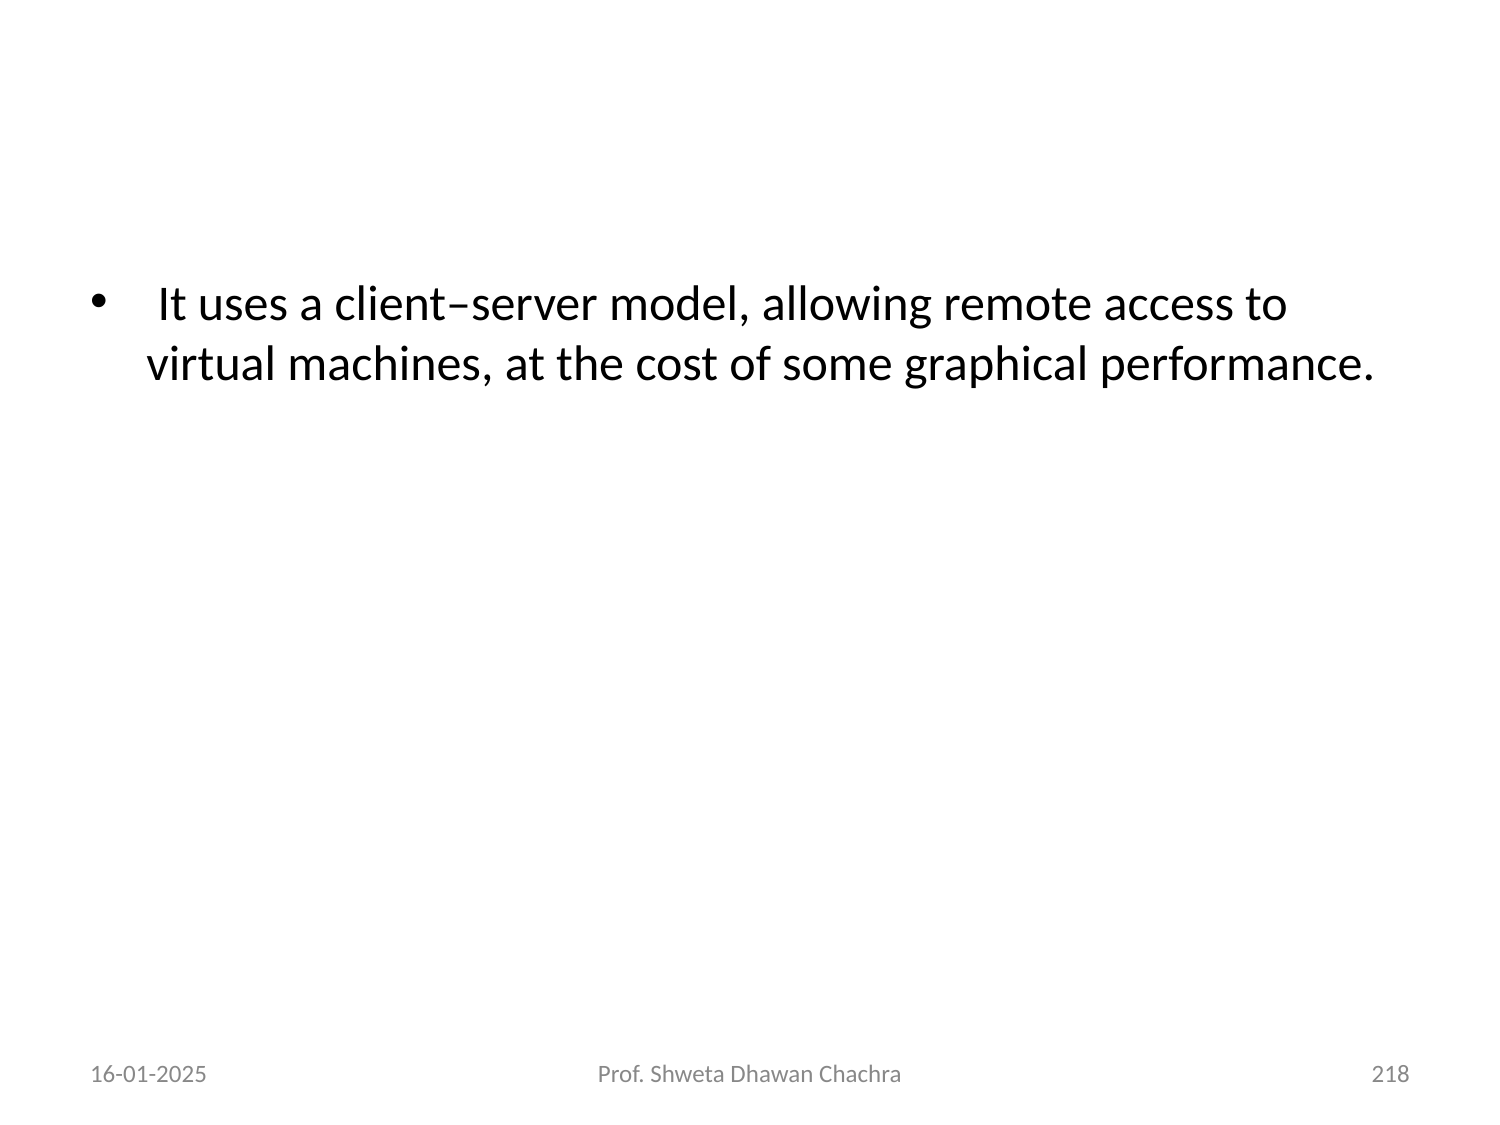

#
 It uses a client–server model, allowing remote access to virtual machines, at the cost of some graphical performance.
16-01-2025
Prof. Shweta Dhawan Chachra
218